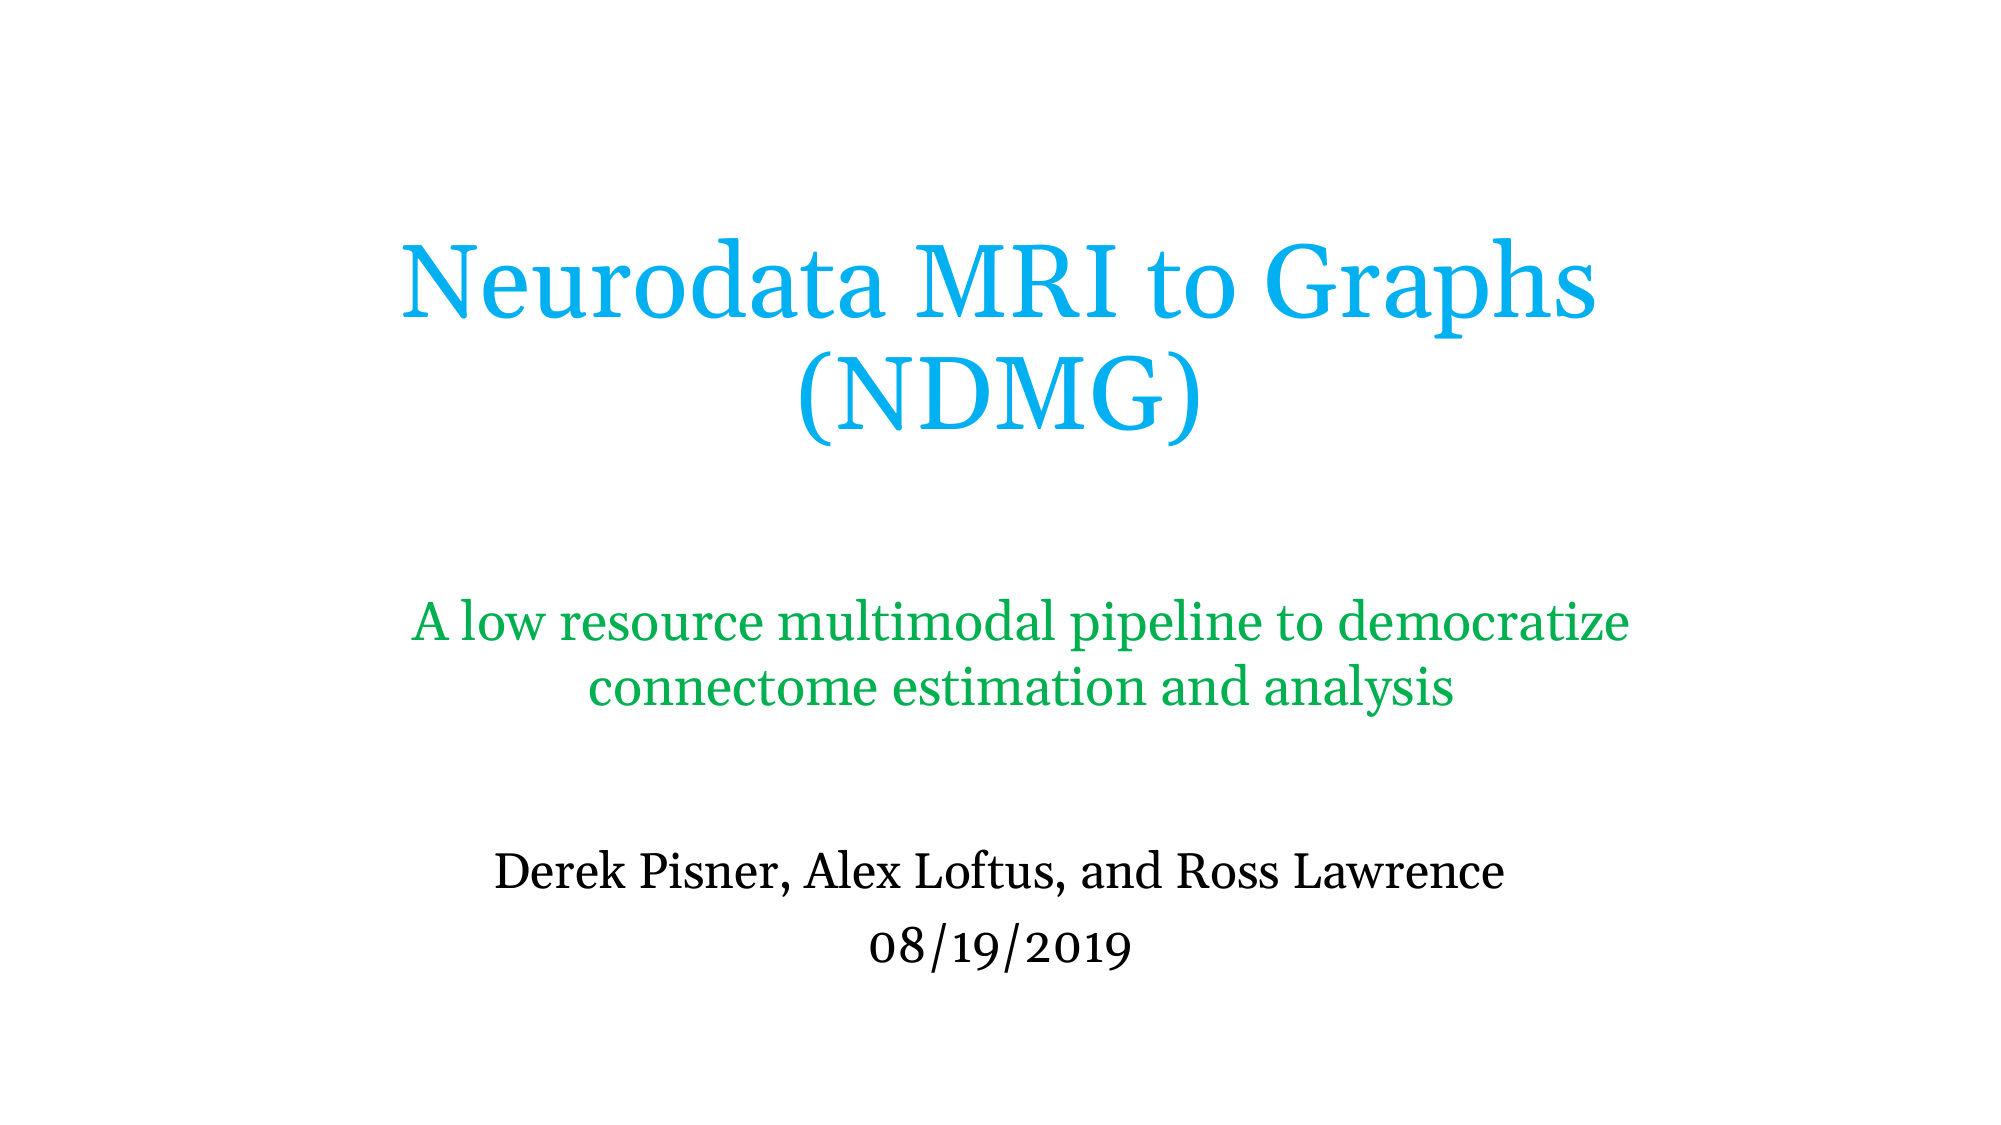

# Neurodata MRI to Graphs (NDMG)
A low resource multimodal pipeline to democratize connectome estimation and analysis
Derek Pisner, Alex Loftus, and Ross Lawrence
08/19/2019